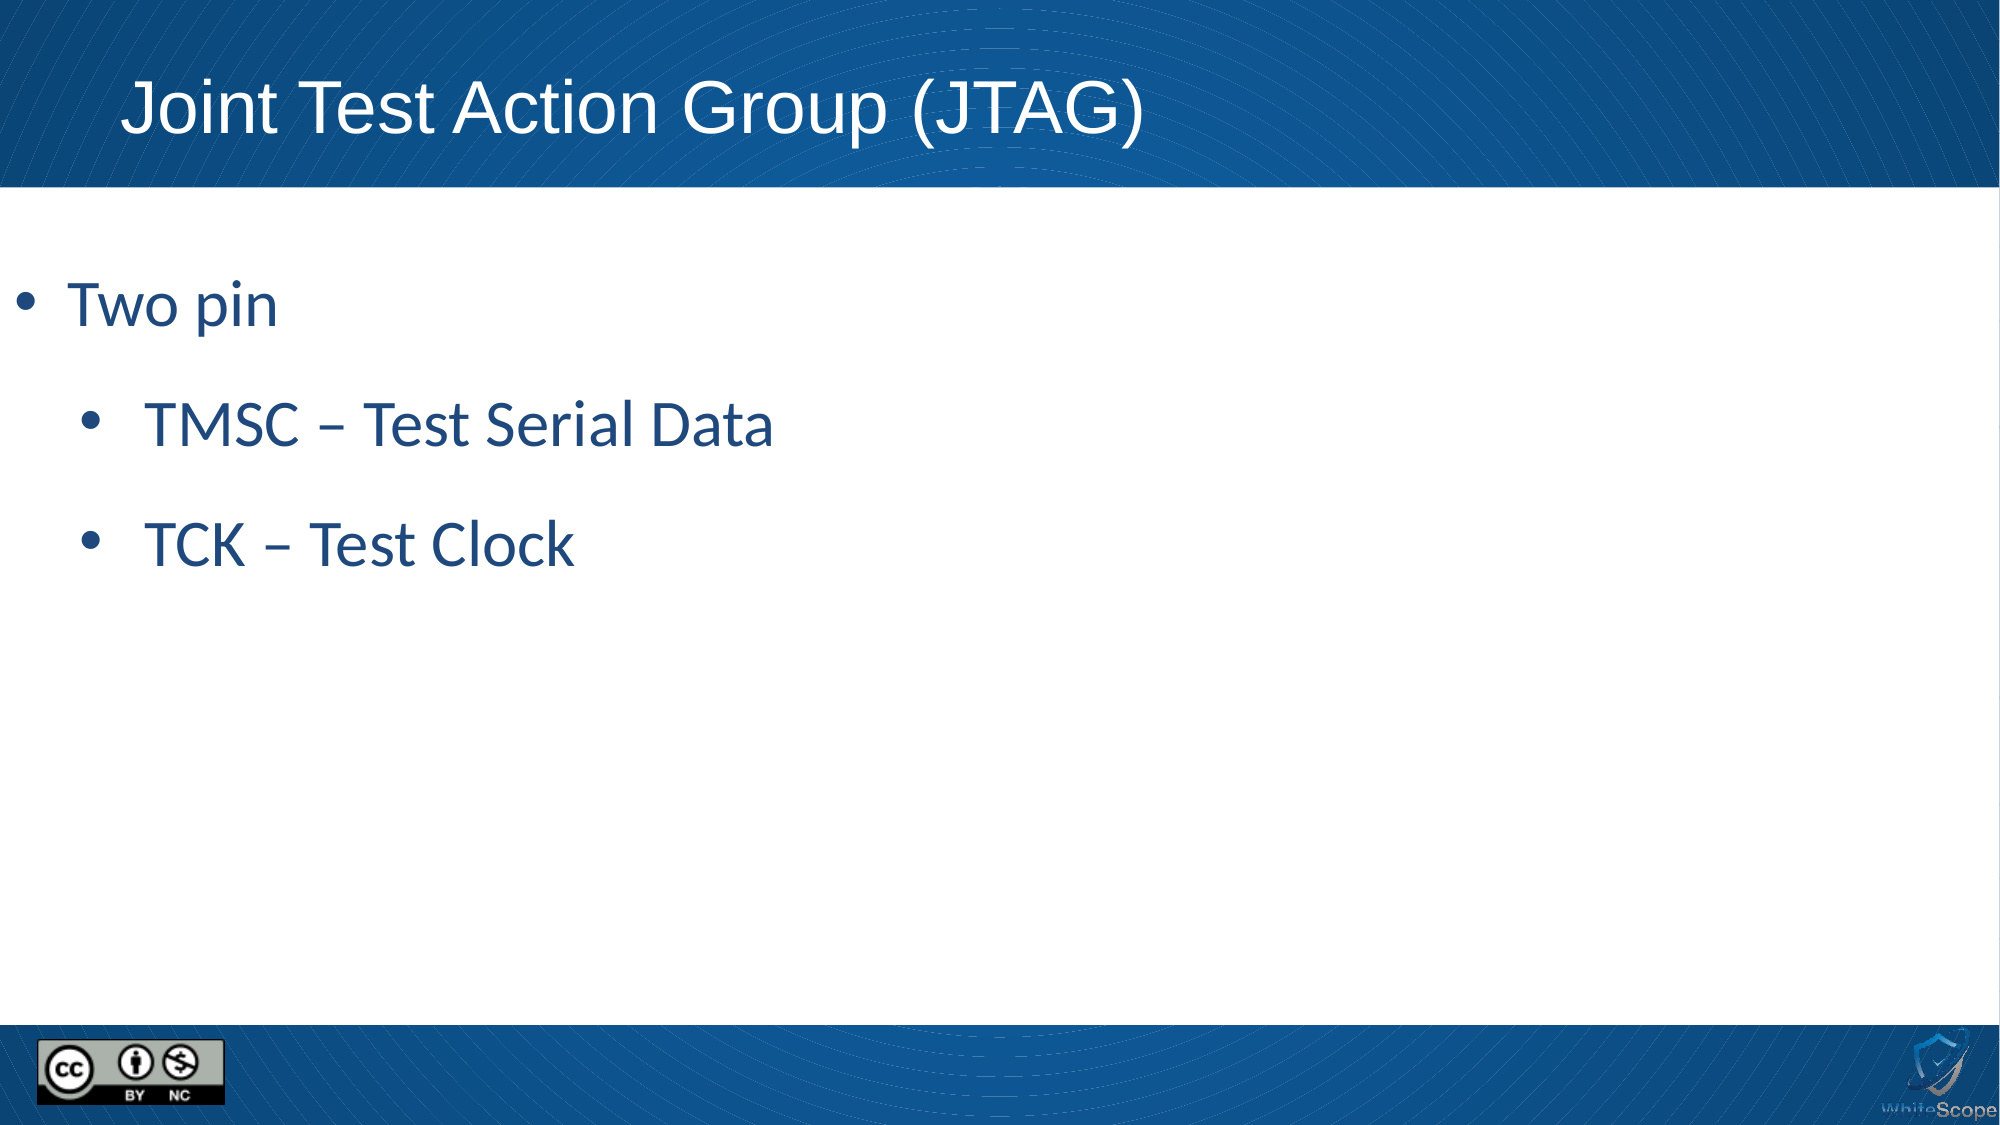

# Joint Test Action Group (JTAG)
  Two pin
  TMSC – Test Serial Data
  TCK – Test Clock